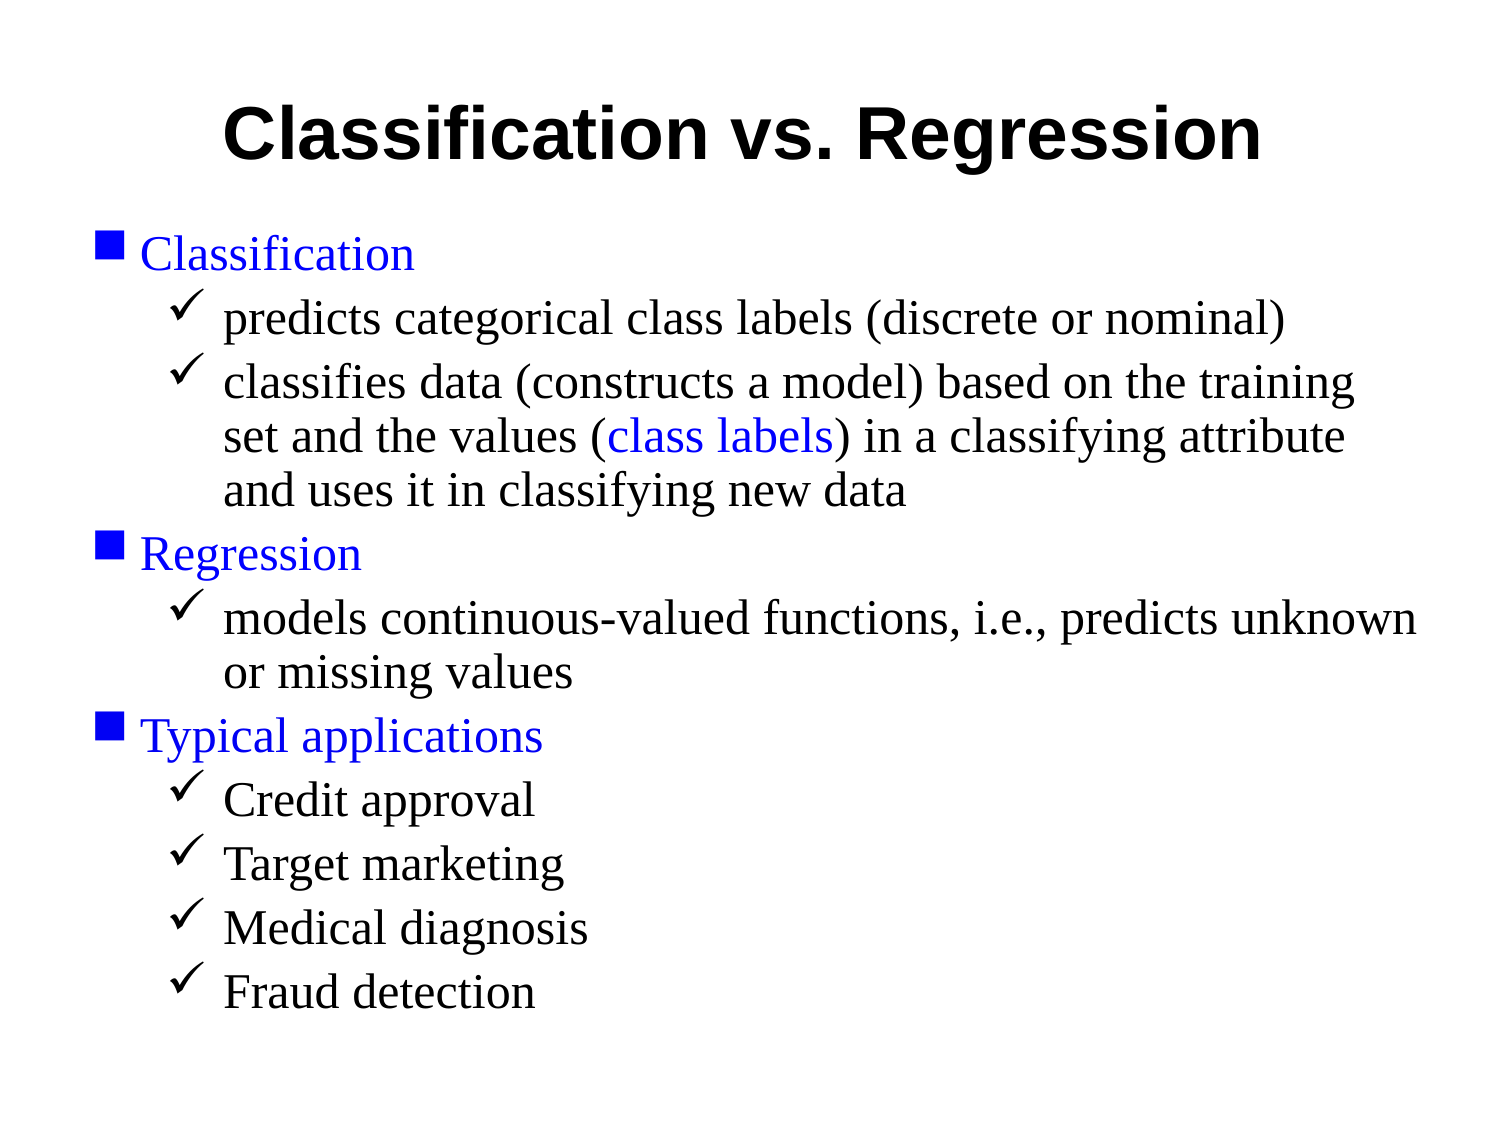

# Classification vs. Regression
Classification
predicts categorical class labels (discrete or nominal)
classifies data (constructs a model) based on the training set and the values (class labels) in a classifying attribute and uses it in classifying new data
Regression
models continuous-valued functions, i.e., predicts unknown or missing values
Typical applications
Credit approval
Target marketing
Medical diagnosis
Fraud detection